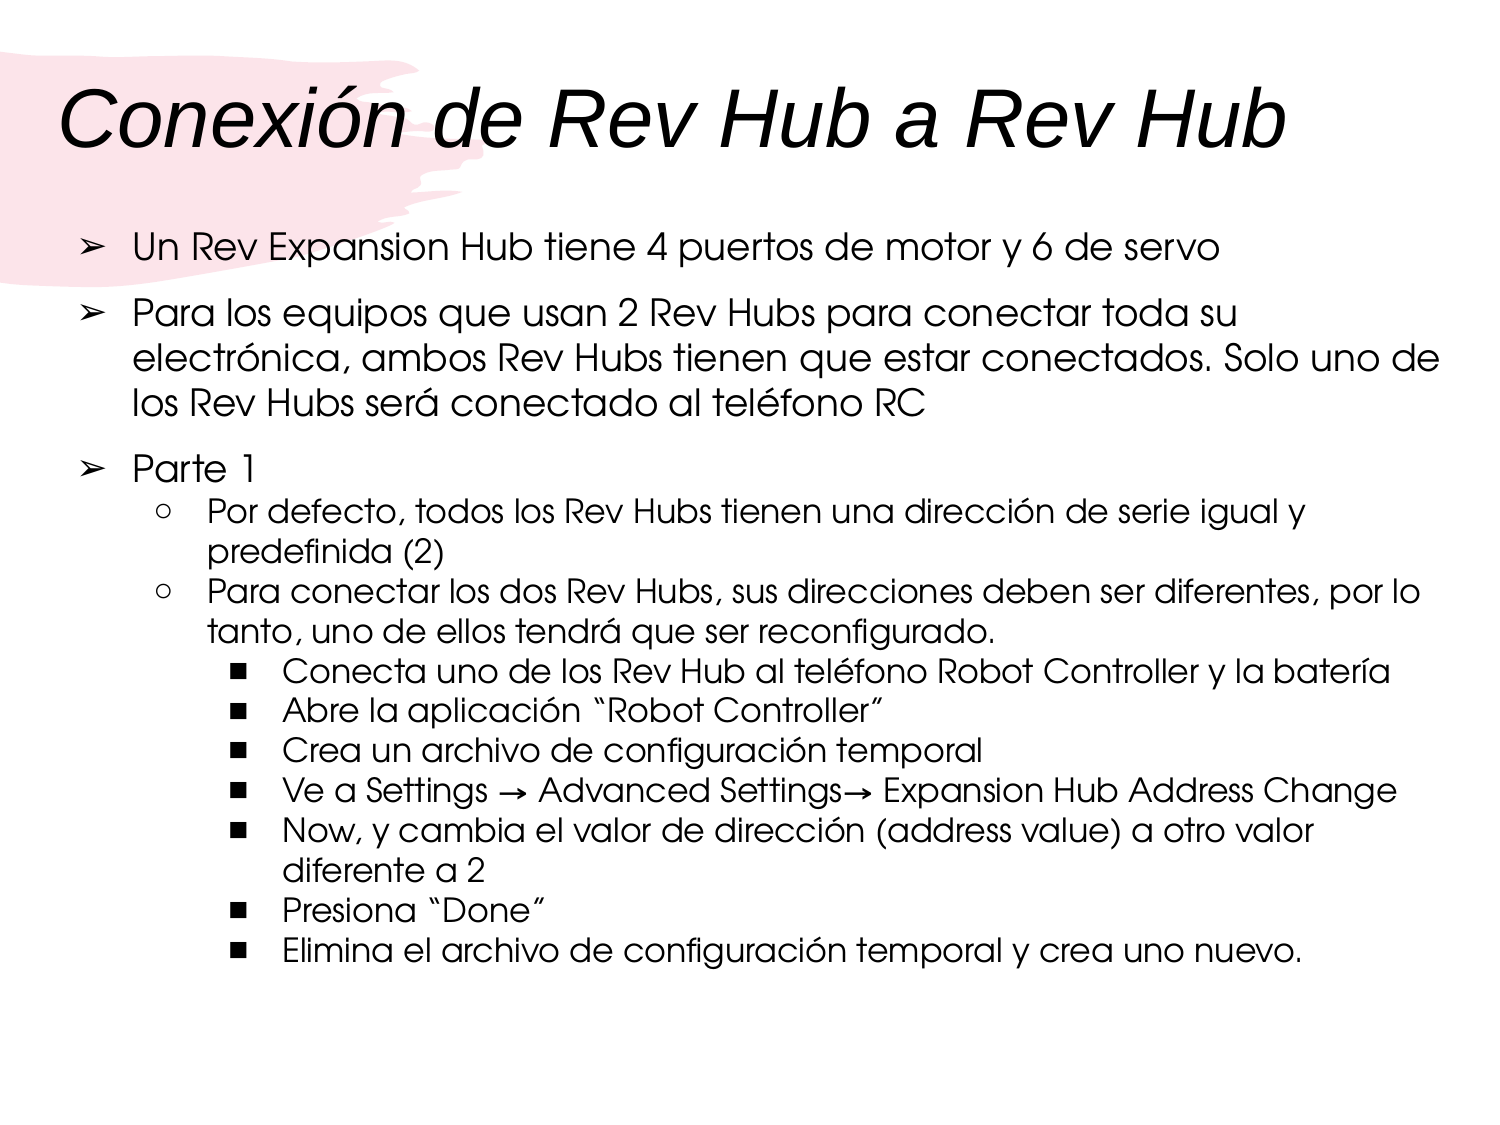

# Conexión de Rev Hub a Rev Hub

Un Rev Expansion Hub tiene 4 puertos de motor y 6 de servo
Para los equipos que usan 2 Rev Hubs para conectar toda su electrónica, ambos Rev Hubs tienen que estar conectados. Solo uno de los Rev Hubs será conectado al teléfono RC
Parte 1
Por defecto, todos los Rev Hubs tienen una dirección de serie igual y predefinida (2)
Para conectar los dos Rev Hubs, sus direcciones deben ser diferentes, por lo tanto, uno de ellos tendrá que ser reconfigurado.
Conecta uno de los Rev Hub al teléfono Robot Controller y la batería
Abre la aplicación “Robot Controller”
Crea un archivo de configuración temporal
Ve a Settings → Advanced Settings→ Expansion Hub Address Change
Now, y cambia el valor de dirección (address value) a otro valor diferente a 2
Presiona “Done”
Elimina el archivo de configuración temporal y crea uno nuevo.